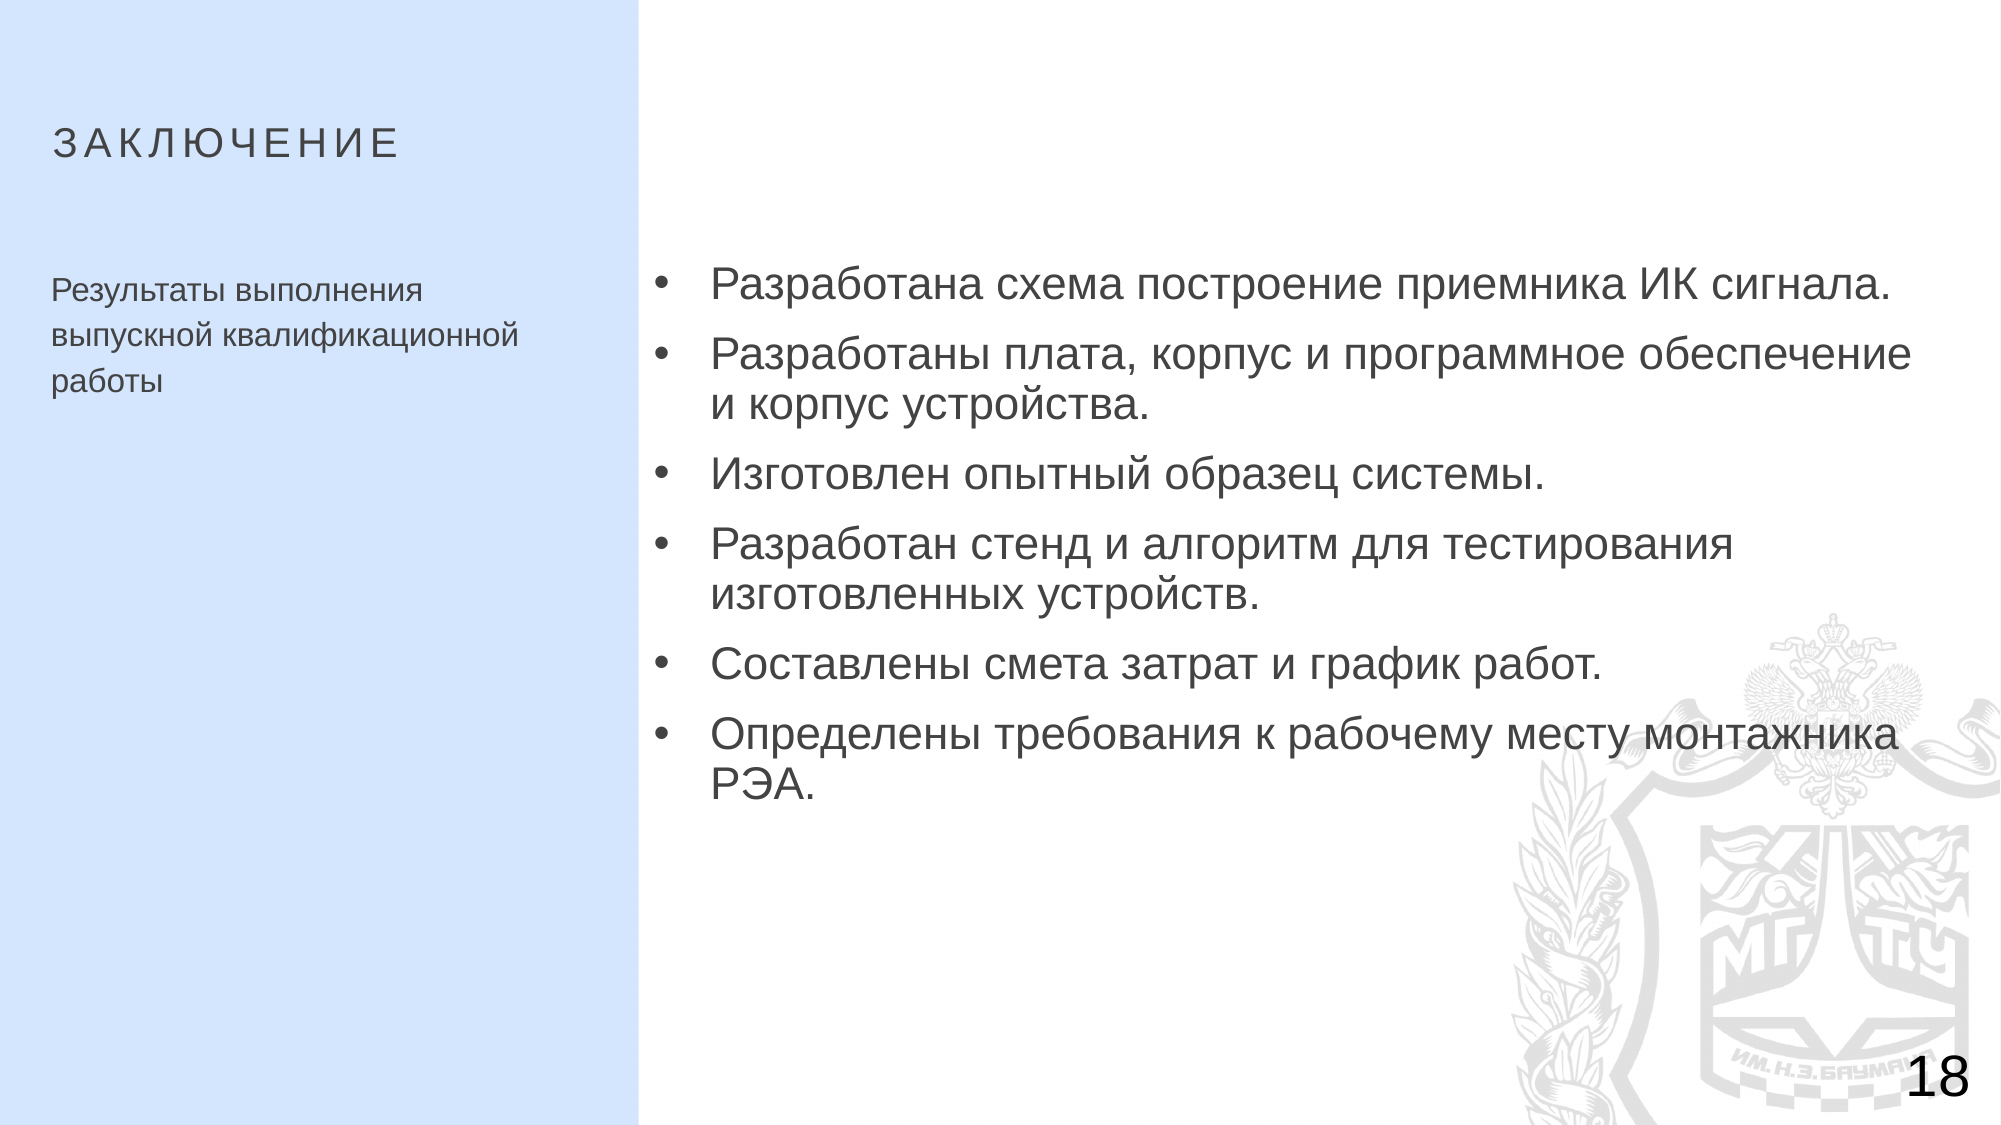

Разработана схема построение приемника ИК сигнала.
Разработаны плата, корпус и программное обеспечение и корпус устройства.
Изготовлен опытный образец системы.
Разработан стенд и алгоритм для тестирования изготовленных устройств.
Составлены смета затрат и график работ.
Определены требования к рабочему месту монтажника РЭА.

ЗАКЛЮЧЕНИЕ
Результаты выполнения выпускной квалификационной работы
18